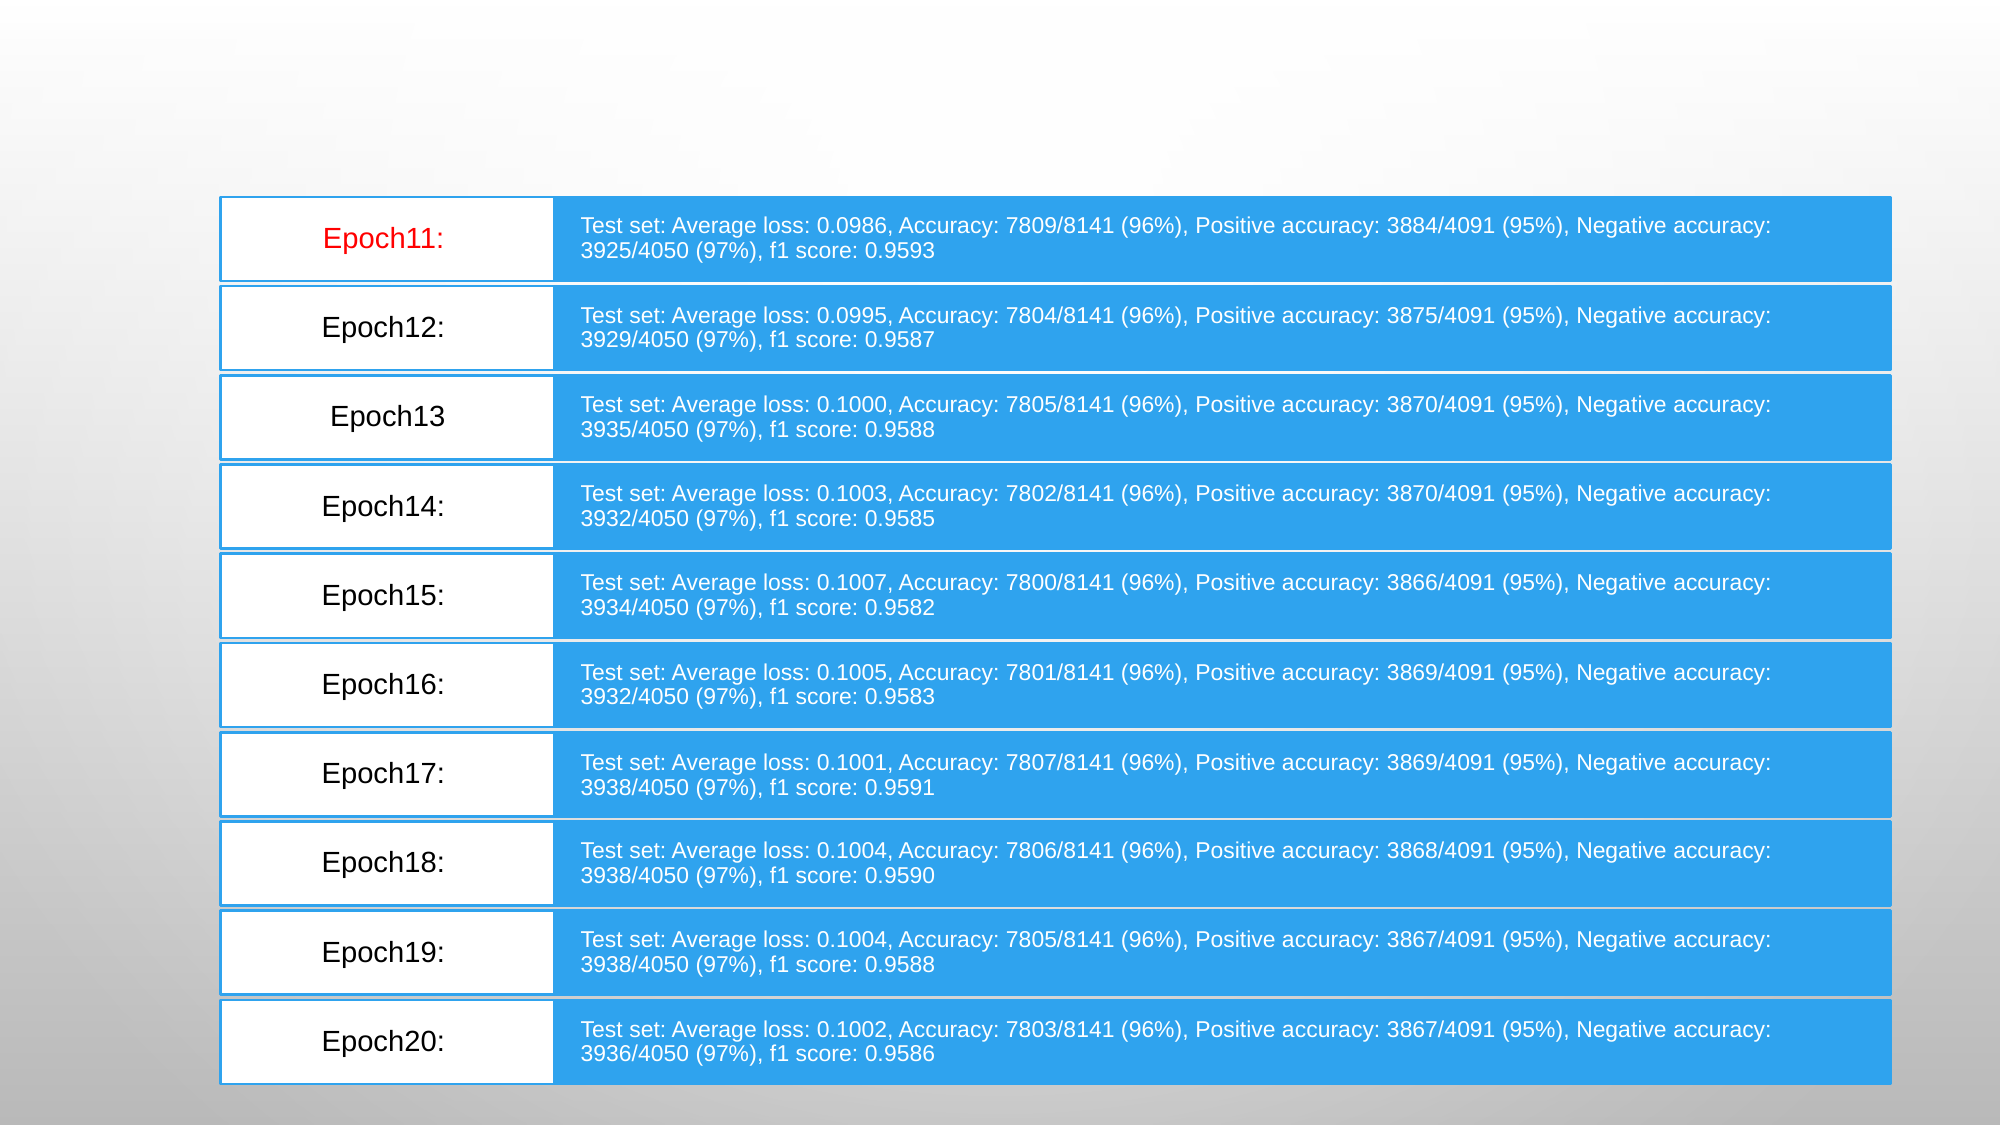

#
Test set: Average loss: 0.0986, Accuracy: 7809/8141 (96%), Positive accuracy: 3884/4091 (95%), Negative accuracy: 3925/4050 (97%), f1 score: 0.9593
Epoch11:
Test set: Average loss: 0.0995, Accuracy: 7804/8141 (96%), Positive accuracy: 3875/4091 (95%), Negative accuracy: 3929/4050 (97%), f1 score: 0.9587
Epoch12:
Test set: Average loss: 0.1000, Accuracy: 7805/8141 (96%), Positive accuracy: 3870/4091 (95%), Negative accuracy: 3935/4050 (97%), f1 score: 0.9588
Epoch13
Test set: Average loss: 0.1003, Accuracy: 7802/8141 (96%), Positive accuracy: 3870/4091 (95%), Negative accuracy: 3932/4050 (97%), f1 score: 0.9585
Epoch14:
Test set: Average loss: 0.1007, Accuracy: 7800/8141 (96%), Positive accuracy: 3866/4091 (95%), Negative accuracy: 3934/4050 (97%), f1 score: 0.9582
Epoch15:
Test set: Average loss: 0.1005, Accuracy: 7801/8141 (96%), Positive accuracy: 3869/4091 (95%), Negative accuracy: 3932/4050 (97%), f1 score: 0.9583
Epoch16:

Test set: Average loss: 0.1001, Accuracy: 7807/8141 (96%), Positive accuracy: 3869/4091 (95%), Negative accuracy: 3938/4050 (97%), f1 score: 0.9591

Epoch17:
Test set: Average loss: 0.1004, Accuracy: 7806/8141 (96%), Positive accuracy: 3868/4091 (95%), Negative accuracy: 3938/4050 (97%), f1 score: 0.9590
Epoch18:
Test set: Average loss: 0.1004, Accuracy: 7805/8141 (96%), Positive accuracy: 3867/4091 (95%), Negative accuracy: 3938/4050 (97%), f1 score: 0.9588
Epoch19:
Test set: Average loss: 0.1002, Accuracy: 7803/8141 (96%), Positive accuracy: 3867/4091 (95%), Negative accuracy: 3936/4050 (97%), f1 score: 0.9586
Epoch20: